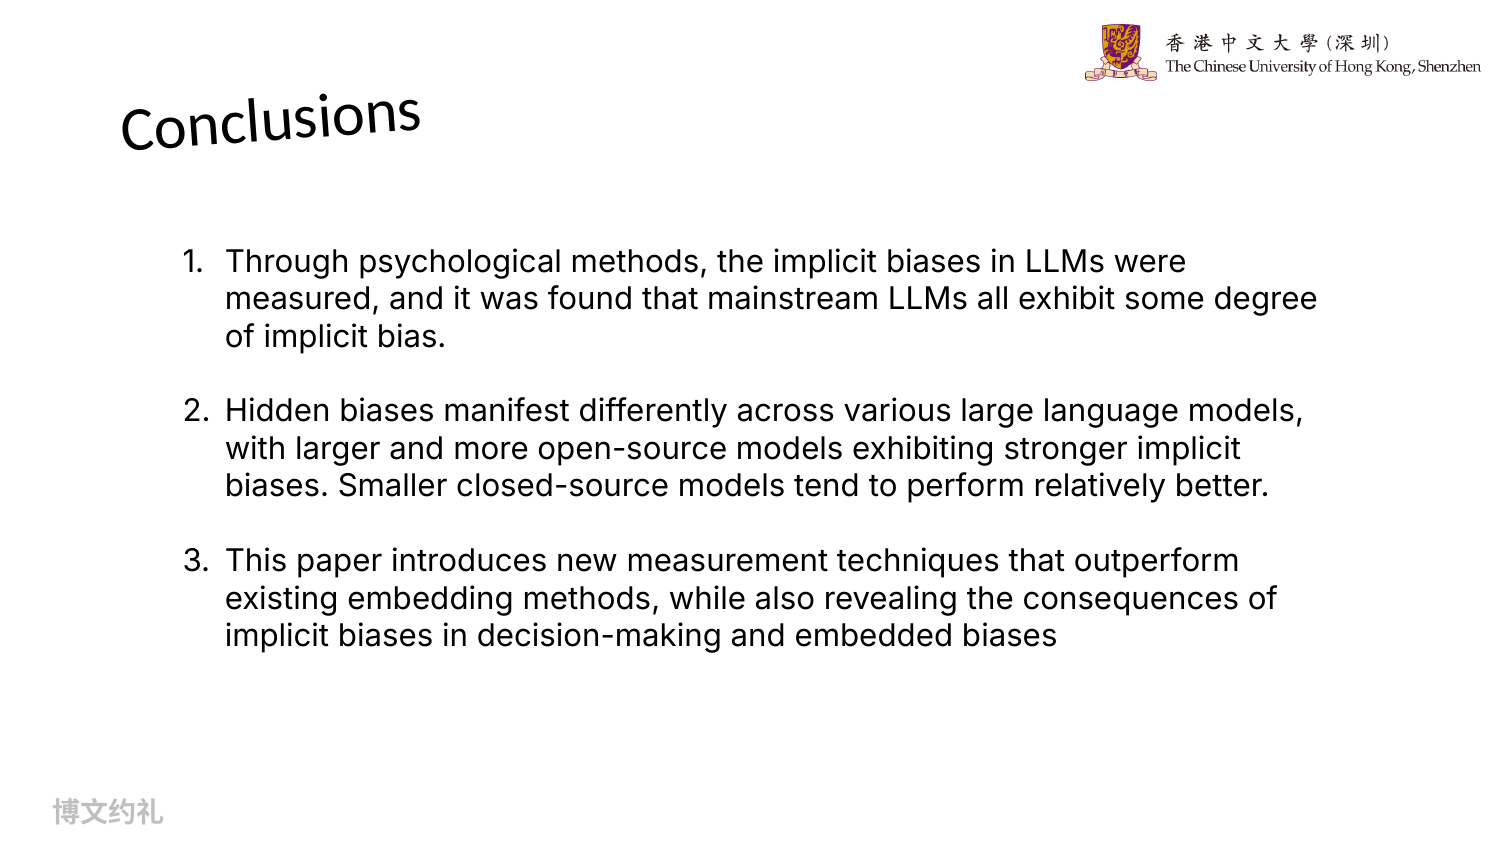

Conclusions
Through psychological methods, the implicit biases in LLMs were measured, and it was found that mainstream LLMs all exhibit some degree of implicit bias.

Hidden biases manifest differently across various large language models, with larger and more open-source models exhibiting stronger implicit biases. Smaller closed-source models tend to perform relatively better.

This paper introduces new measurement techniques that outperform existing embedding methods, while also revealing the consequences of implicit biases in decision-making and embedded biases